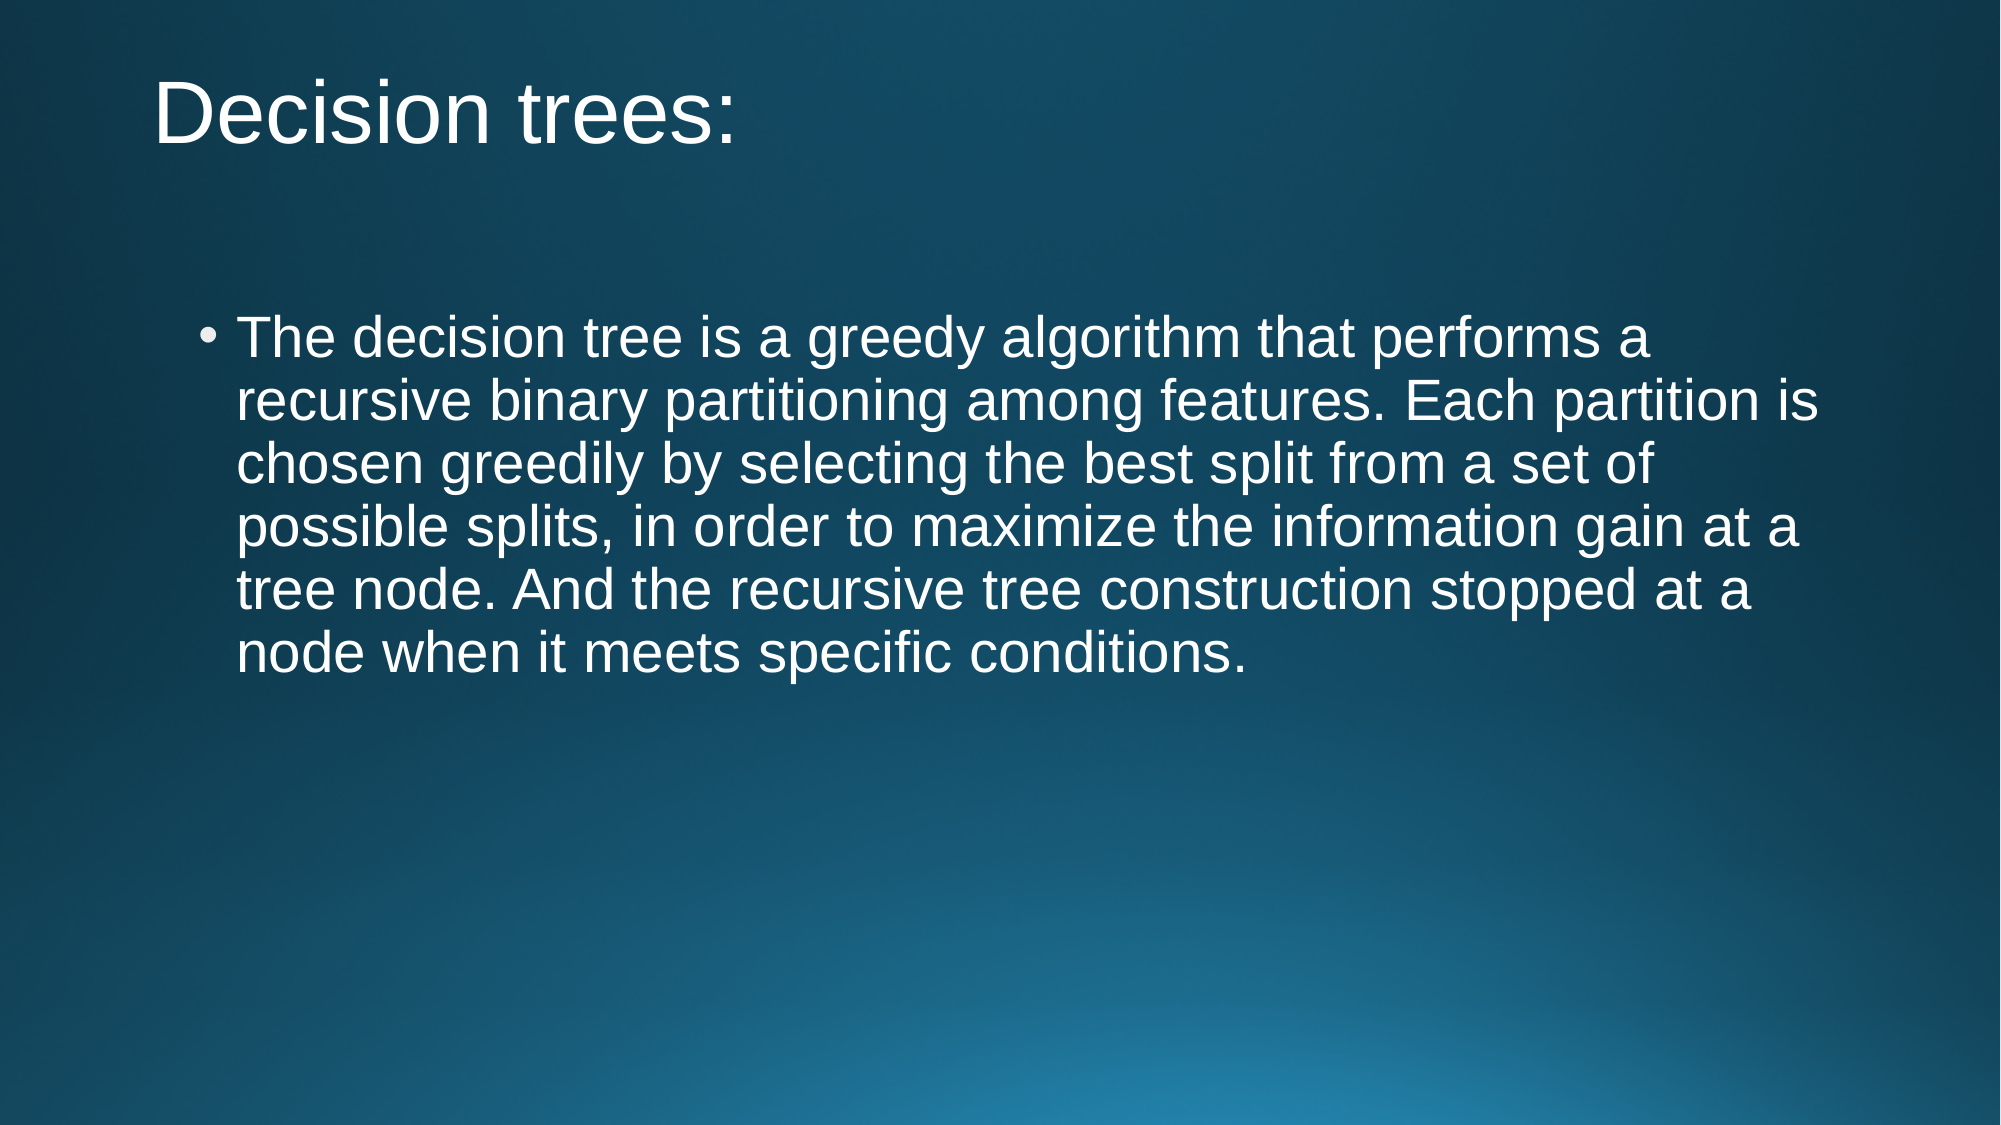

# Decision trees:
The decision tree is a greedy algorithm that performs a recursive binary partitioning among features. Each partition is chosen greedily by selecting the best split from a set of possible splits, in order to maximize the information gain at a tree node. And the recursive tree construction stopped at a node when it meets specific conditions.